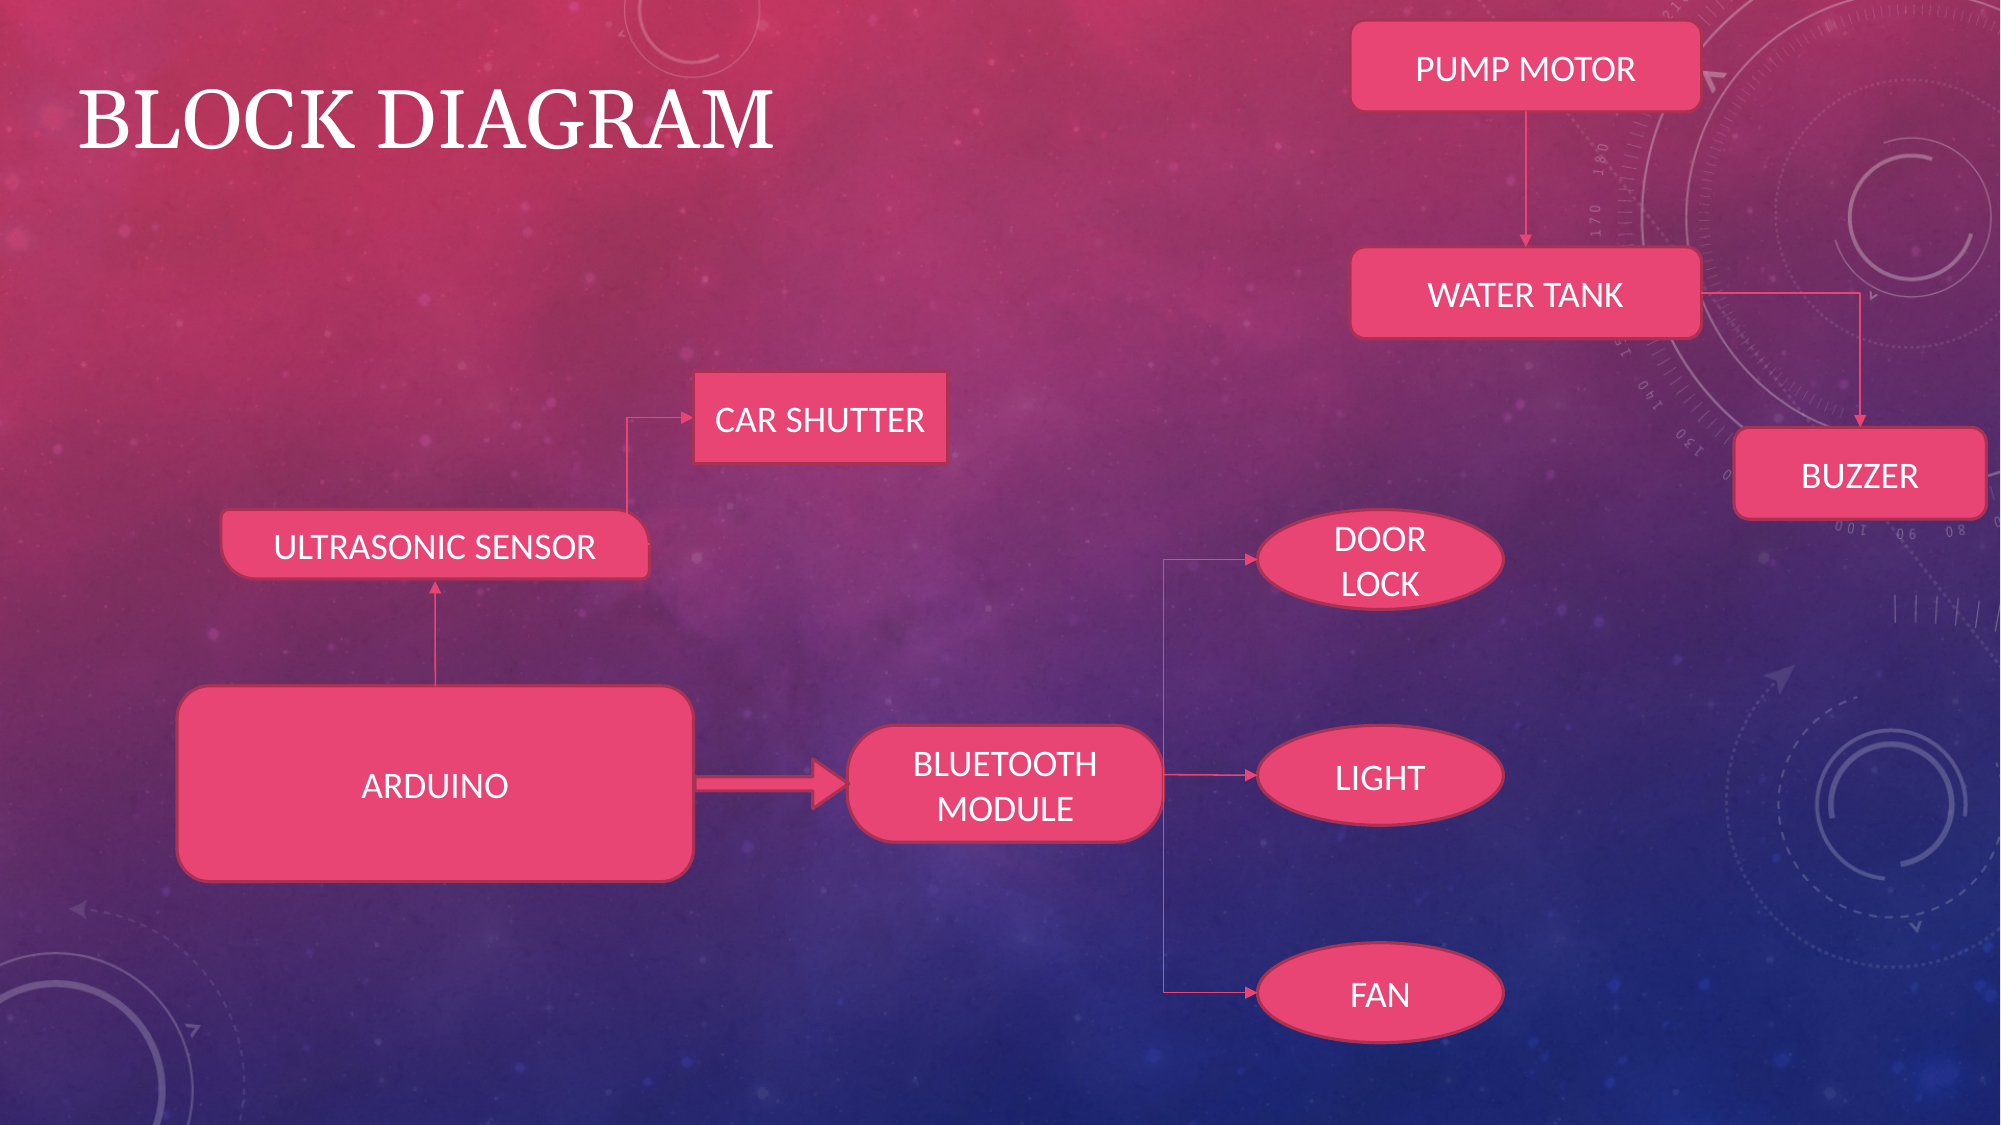

PUMP MOTOR
BLOCK DIAGRAM
WATER TANK
CAR SHUTTER
BUZZER
ULTRASONIC SENSOR
DOOR LOCK
ARDUINO
BLUETOOTH MODULE
LIGHT

FAN